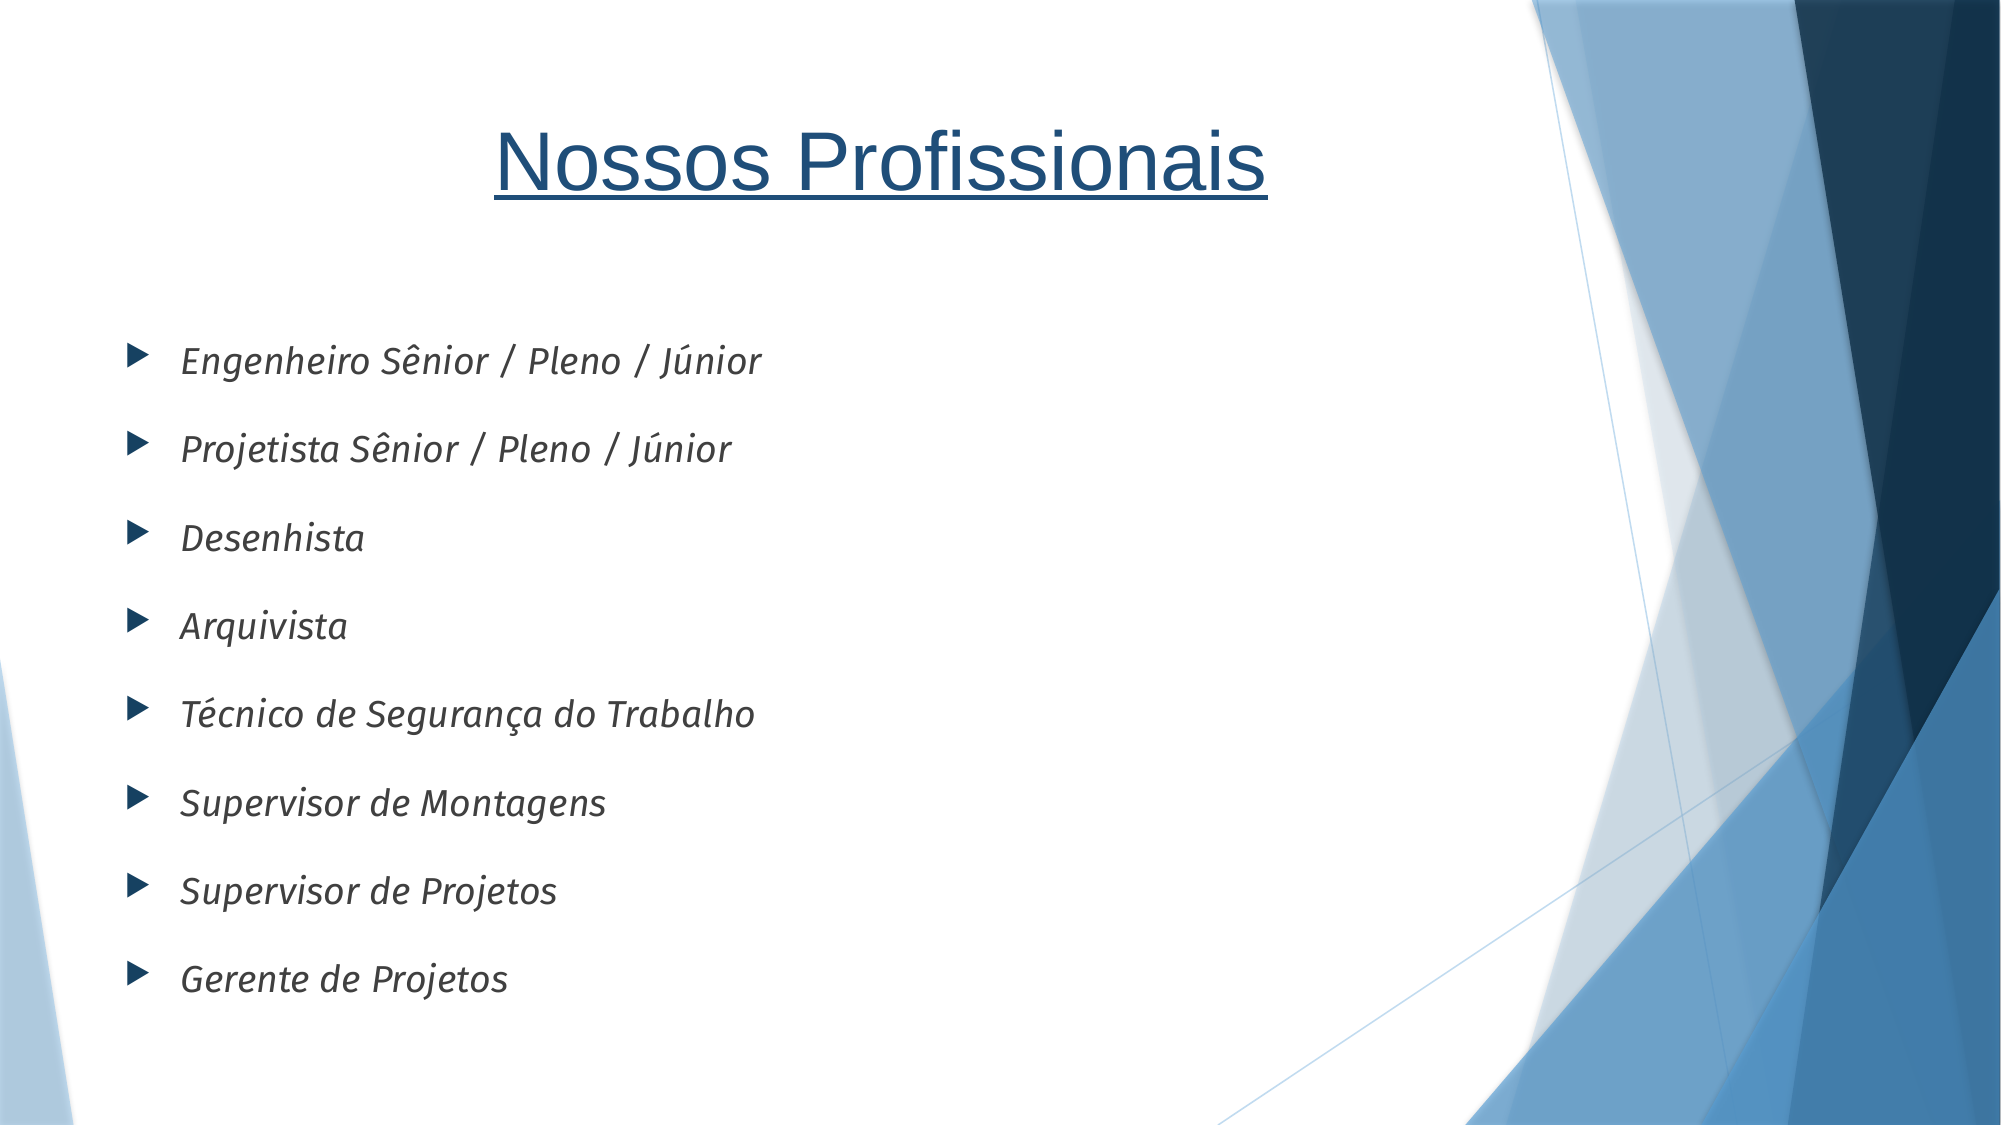

Nossos Profissionais
Engenheiro Sênior / Pleno / Júnior
Projetista Sênior / Pleno / Júnior
Desenhista
Arquivista
Técnico de Segurança do Trabalho
Supervisor de Montagens
Supervisor de Projetos
Gerente de Projetos